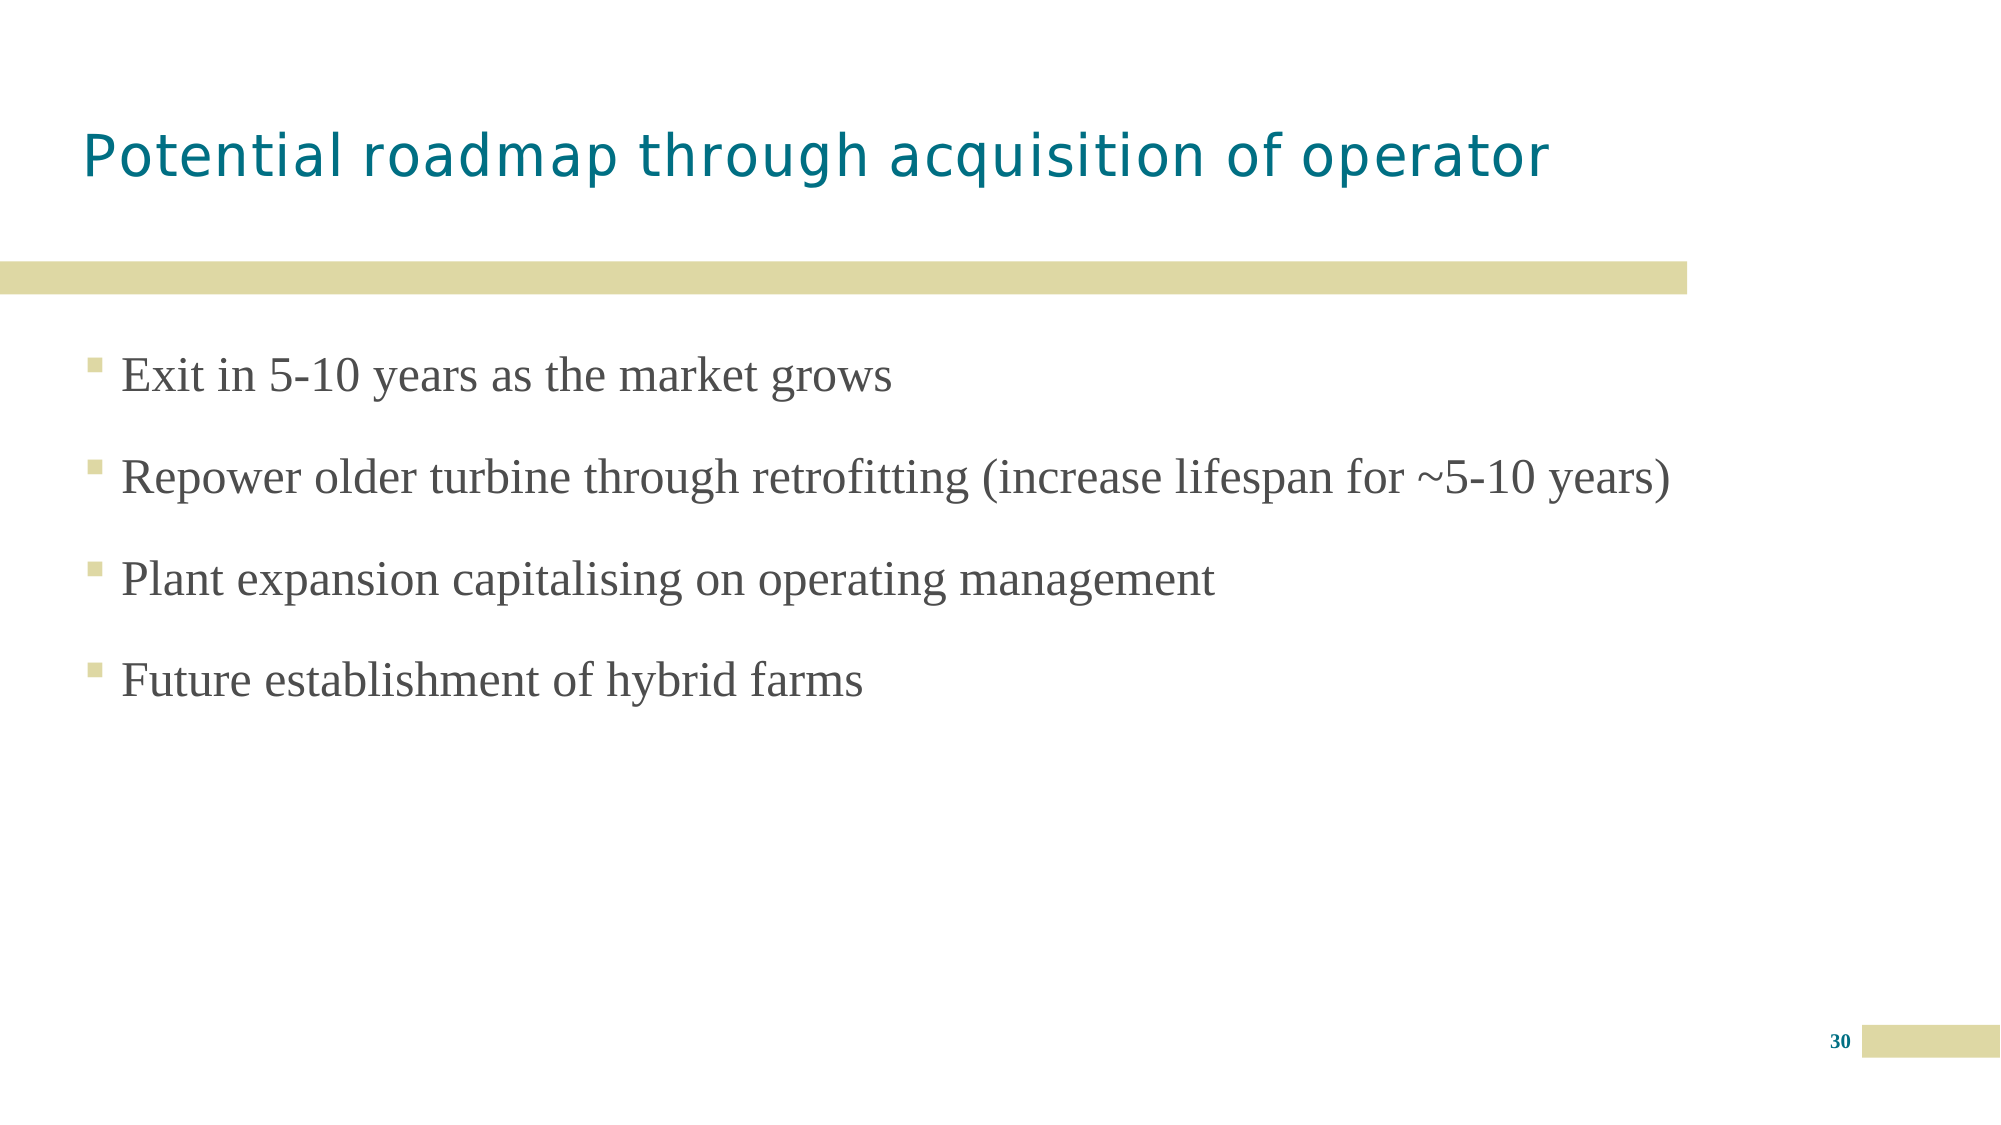

# Potential roadmap through acquisition of operator
Exit in 5-10 years as the market grows
Repower older turbine through retrofitting (increase lifespan for ~5-10 years)
Plant expansion capitalising on operating management
Future establishment of hybrid farms
30